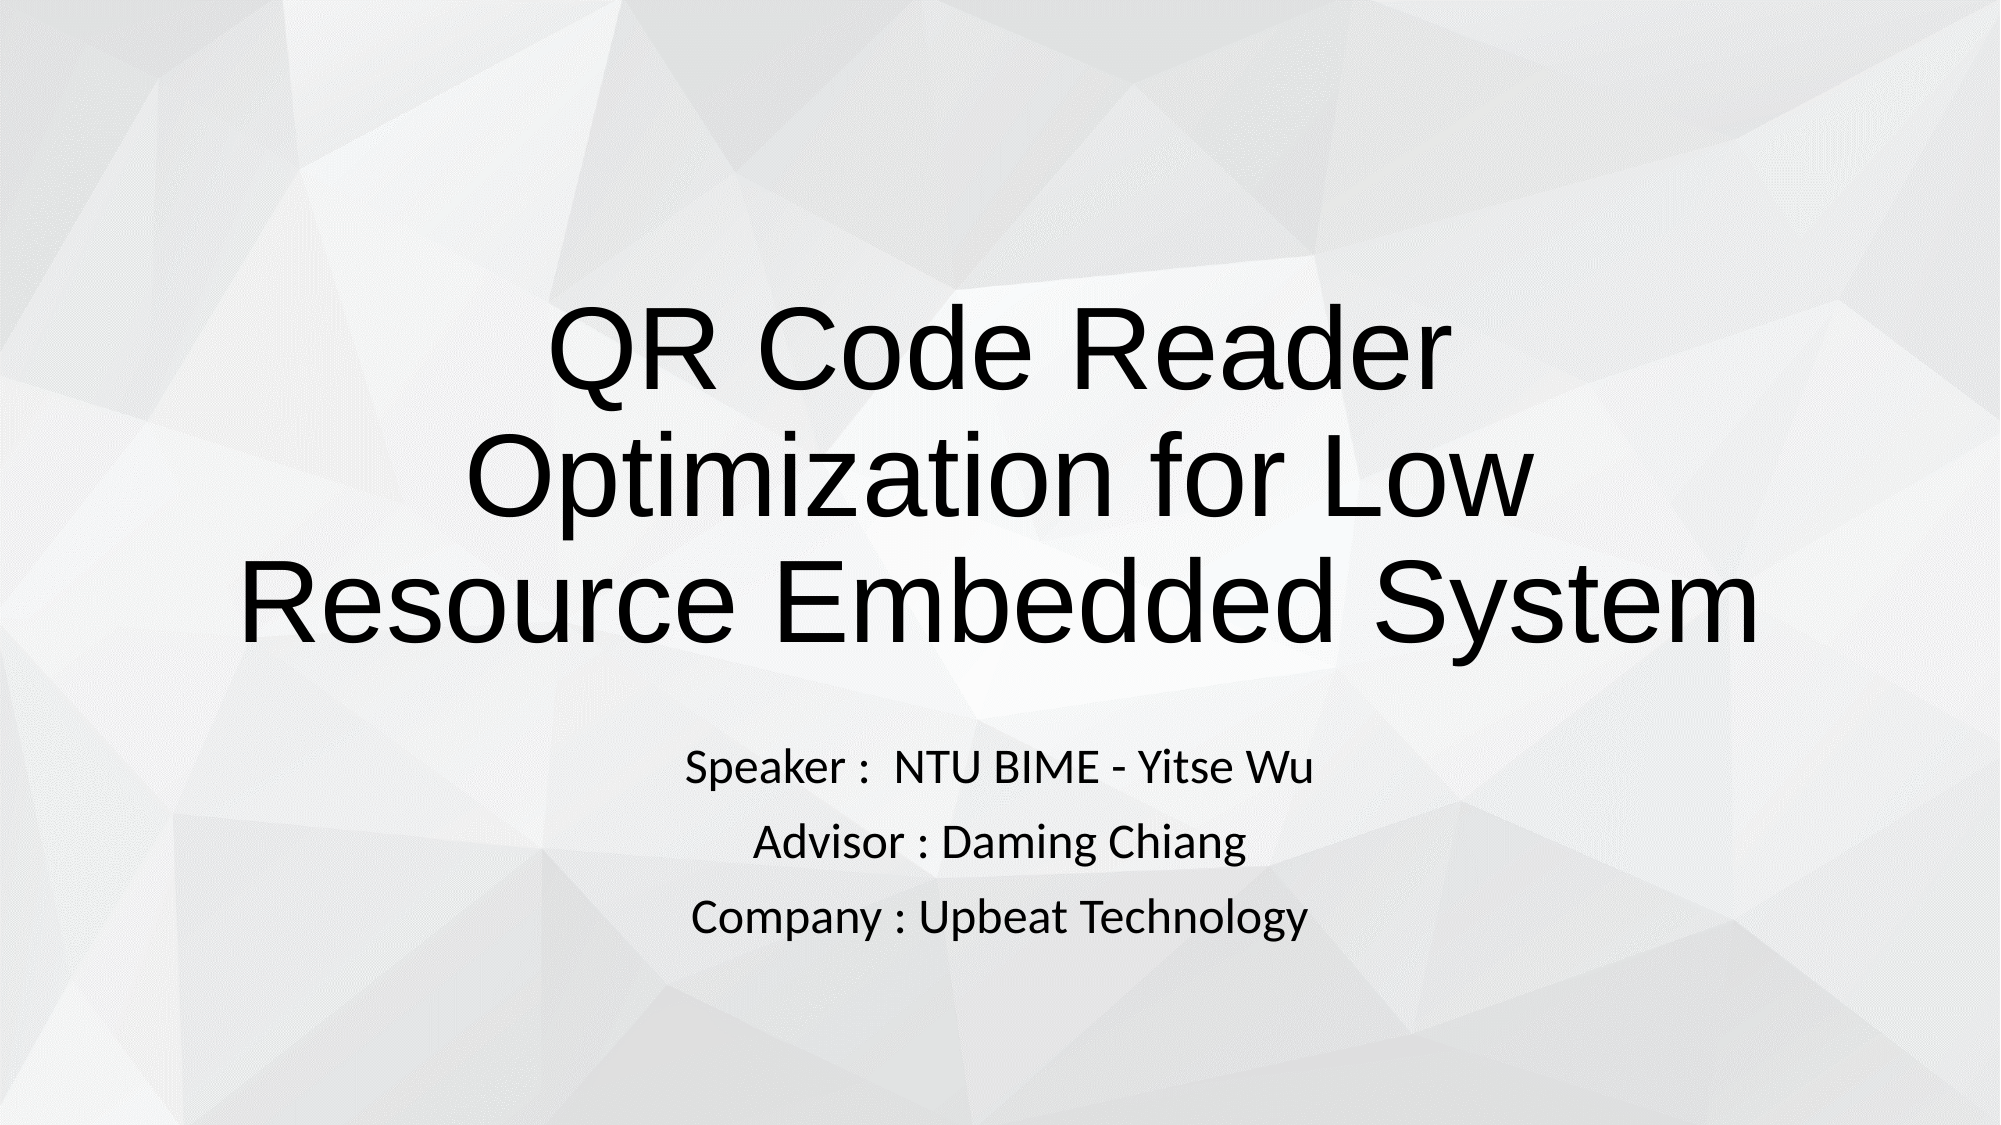

# QR Code Reader Optimization for Low Resource Embedded System
Speaker :  NTU BIME - Yitse Wu
Advisor : Daming Chiang
Company : Upbeat Technology